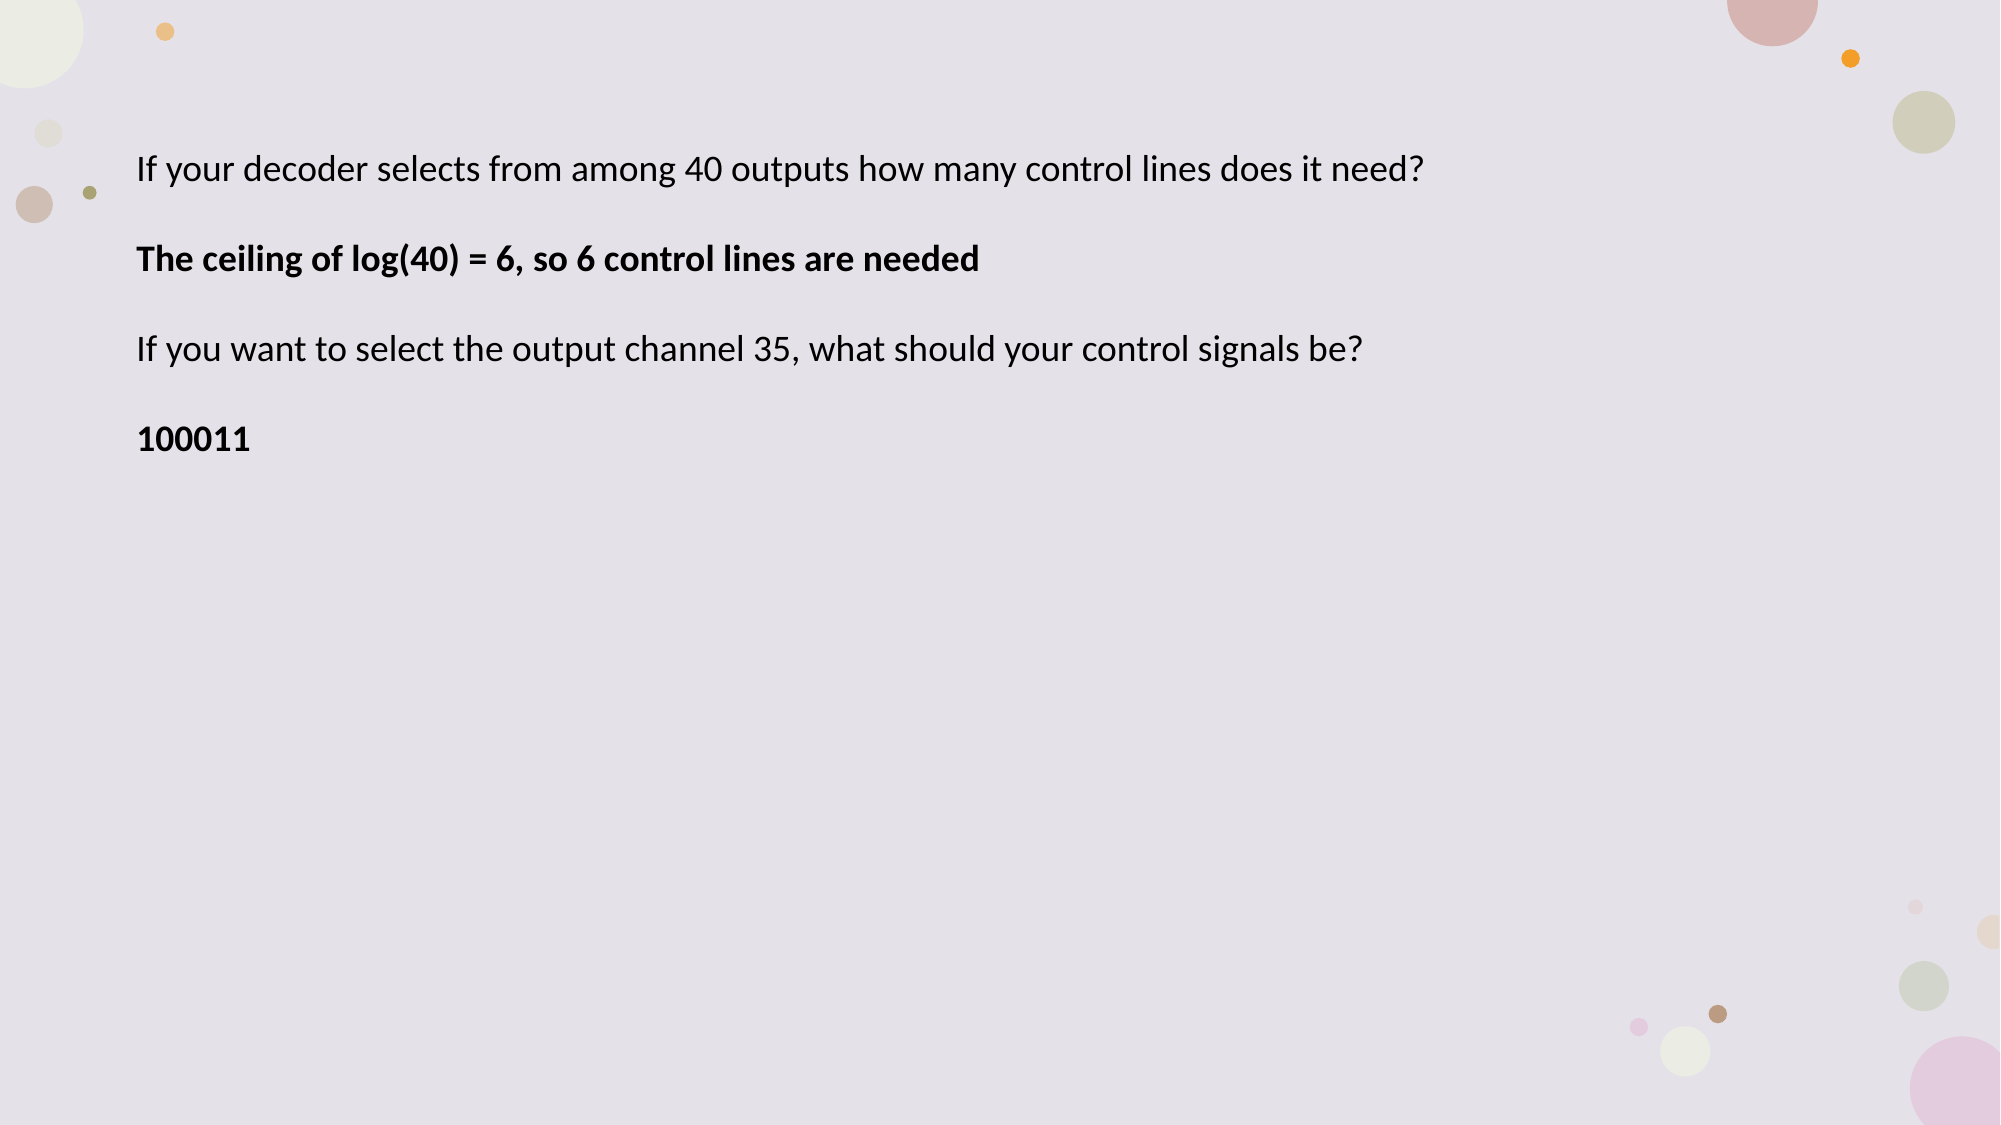

# Example Problem 3 Step 3
If your decoder selects from among 40 outputs how many control lines does it need?

The ceiling of log(40) = 6, so 6 control lines are needed

If you want to select the output channel 35, what should your control signals be?

100011